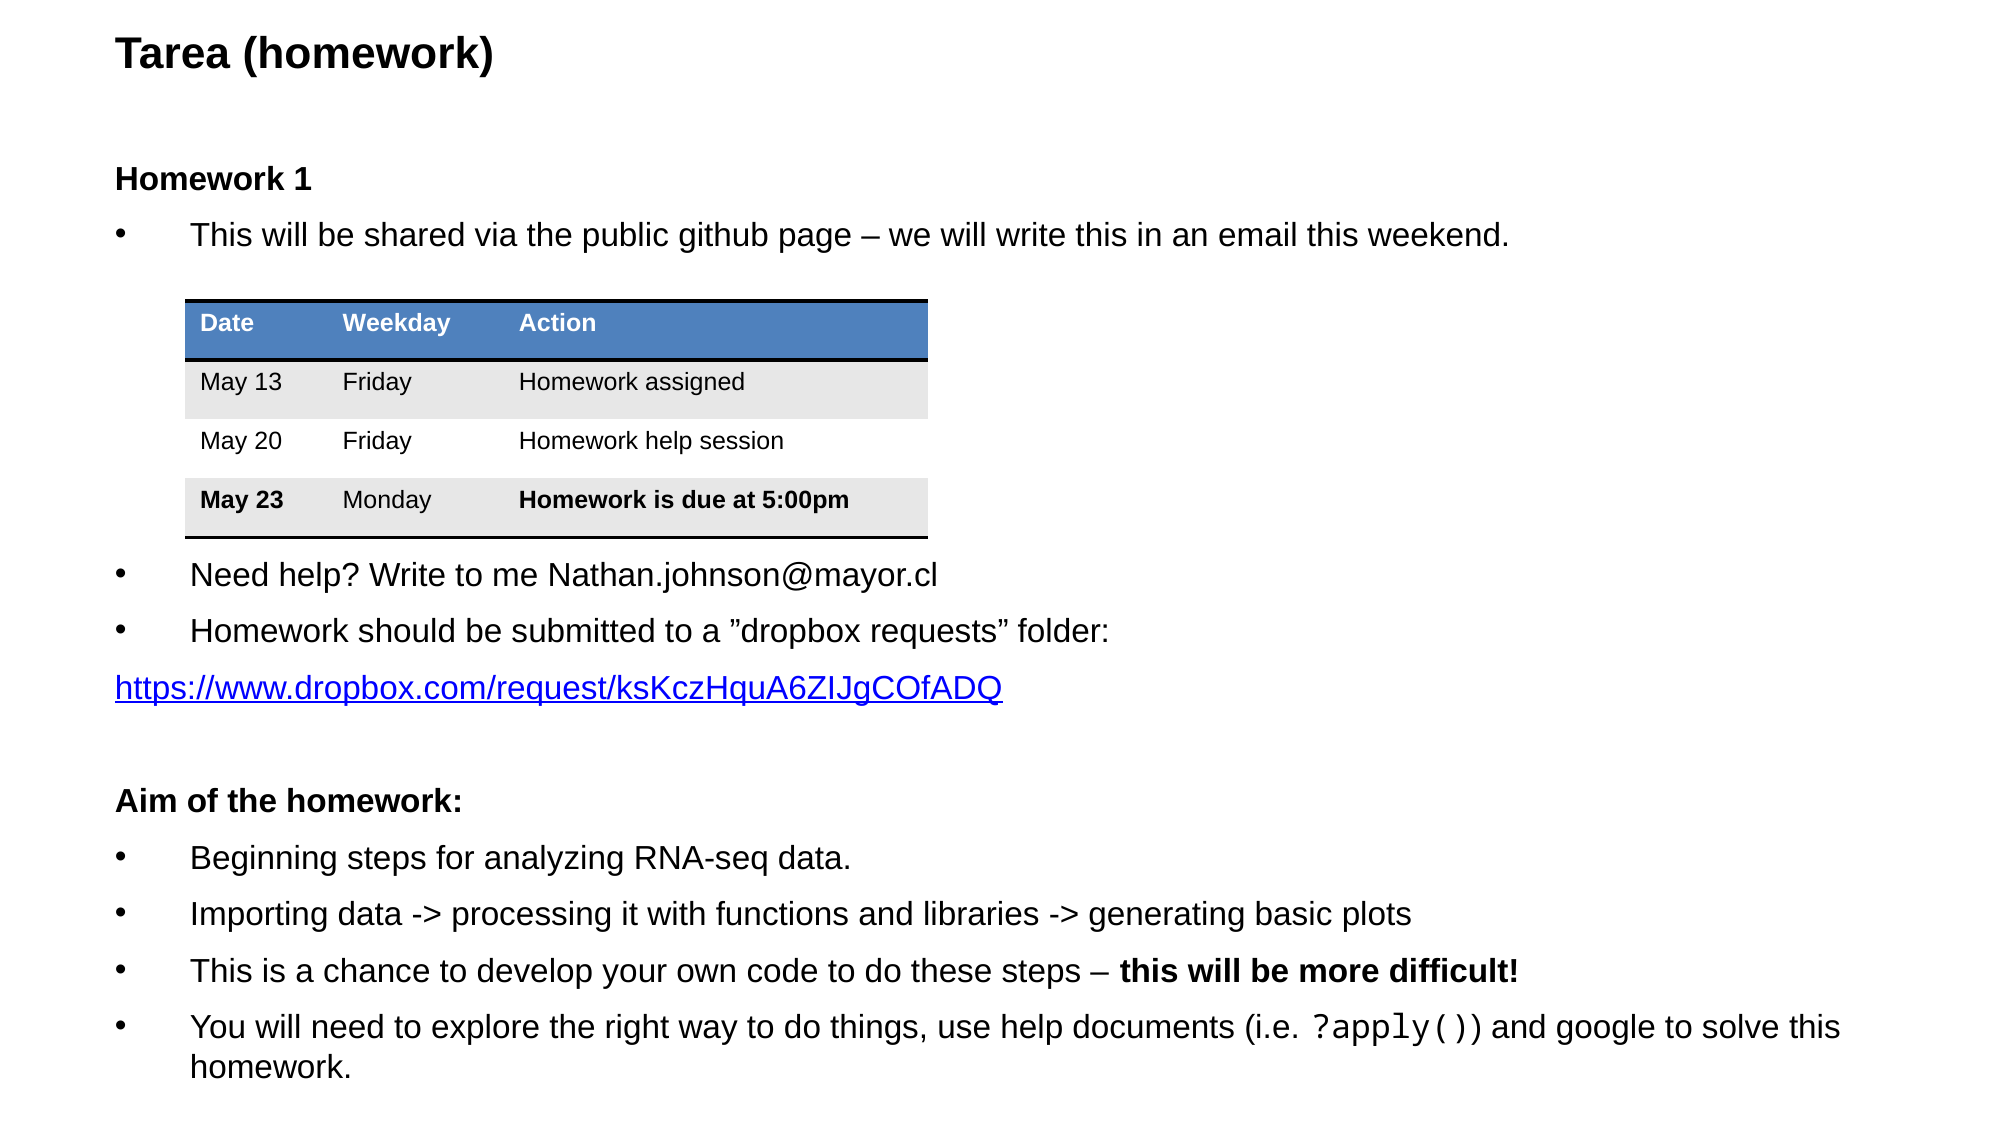

# Tarea (homework)
Homework 1
This will be shared via the public github page – we will write this in an email this weekend.

Need help? Write to me Nathan.johnson@mayor.cl
Homework should be submitted to a ”dropbox requests” folder:
https://www.dropbox.com/request/ksKczHquA6ZIJgCOfADQ

Aim of the homework:
Beginning steps for analyzing RNA-seq data.
Importing data -> processing it with functions and libraries -> generating basic plots
This is a chance to develop your own code to do these steps – this will be more difficult!
You will need to explore the right way to do things, use help documents (i.e. ?apply()) and google to solve this homework.
| Date | Weekday | Action |
| --- | --- | --- |
| May 13 | Friday | Homework assigned |
| May 20 | Friday | Homework help session |
| May 23 | Monday | Homework is due at 5:00pm |